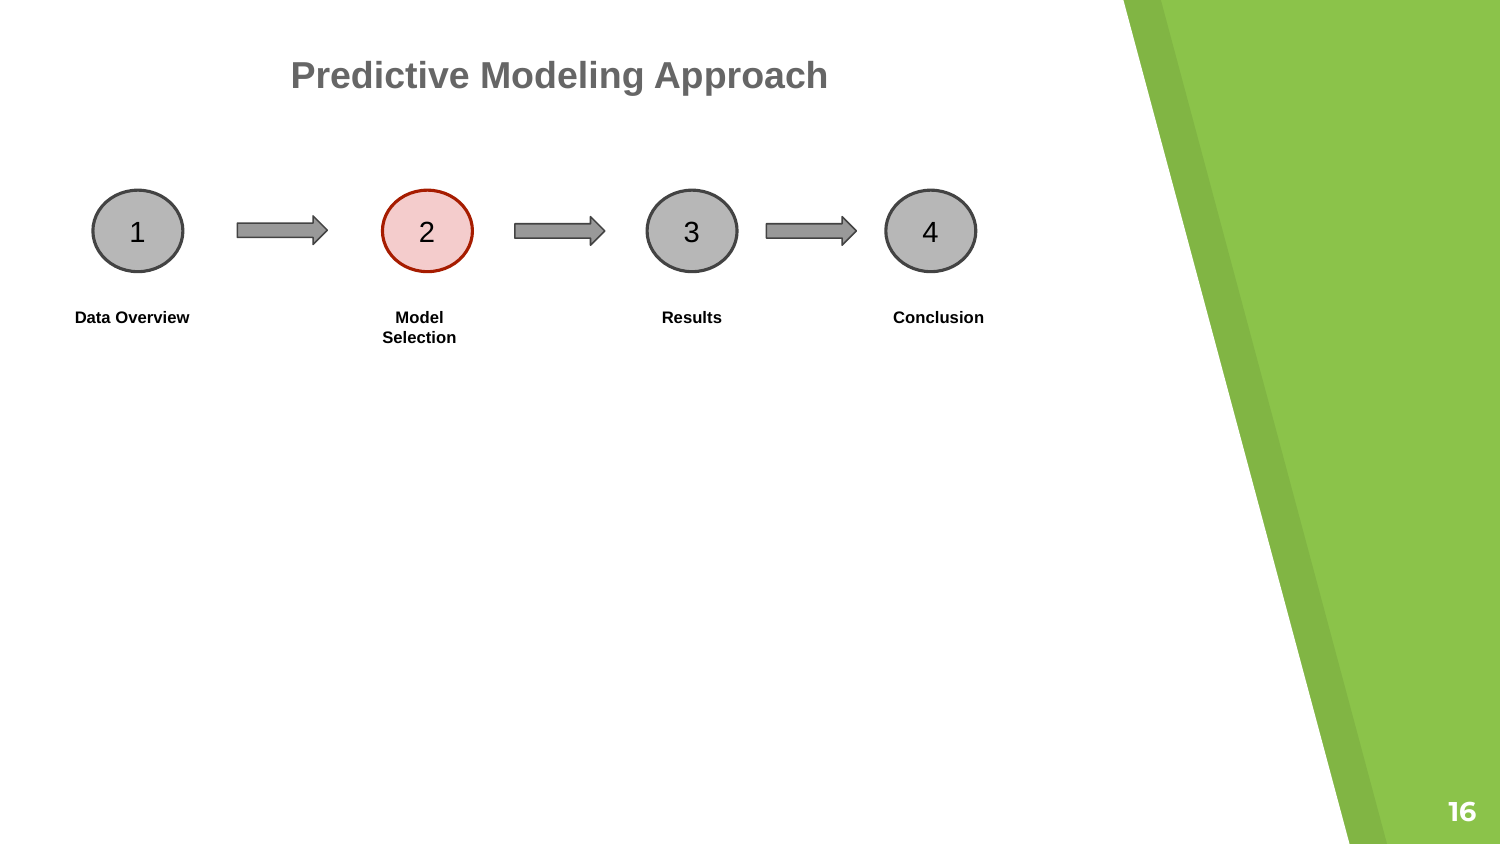

Predictive Modeling Approach
 1
 2
 3
 4

Data Overview

Model Selection

Results

Conclusion

16